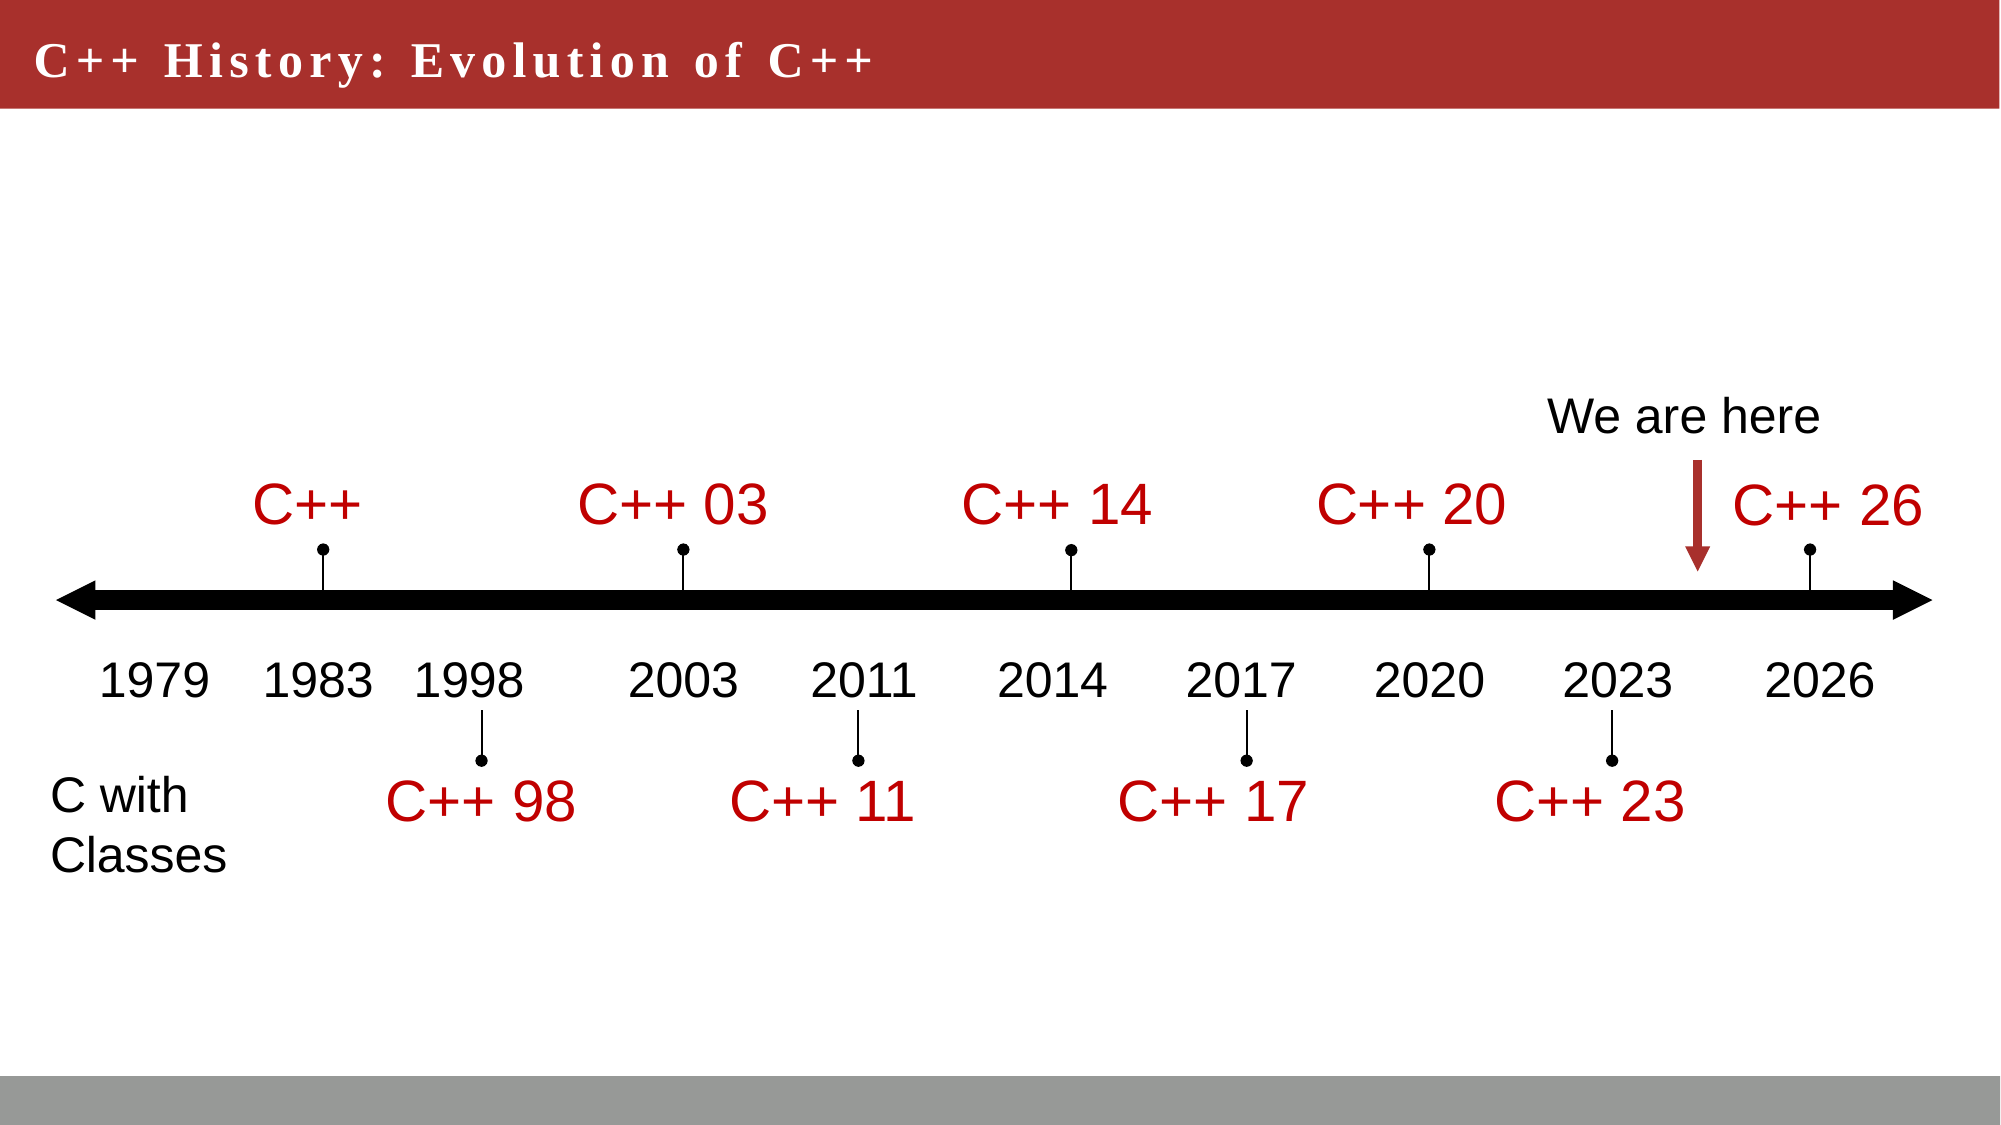

# C++ History: Evolution of C++
We are here
C++
C++ 03
C++ 14
C++ 20
C++ 26
1979
1983
1998
2003
2011
2014
2017
2020
2023
2026
C with
Classes
C++ 98
C++ 11
C++ 17
C++ 23
29